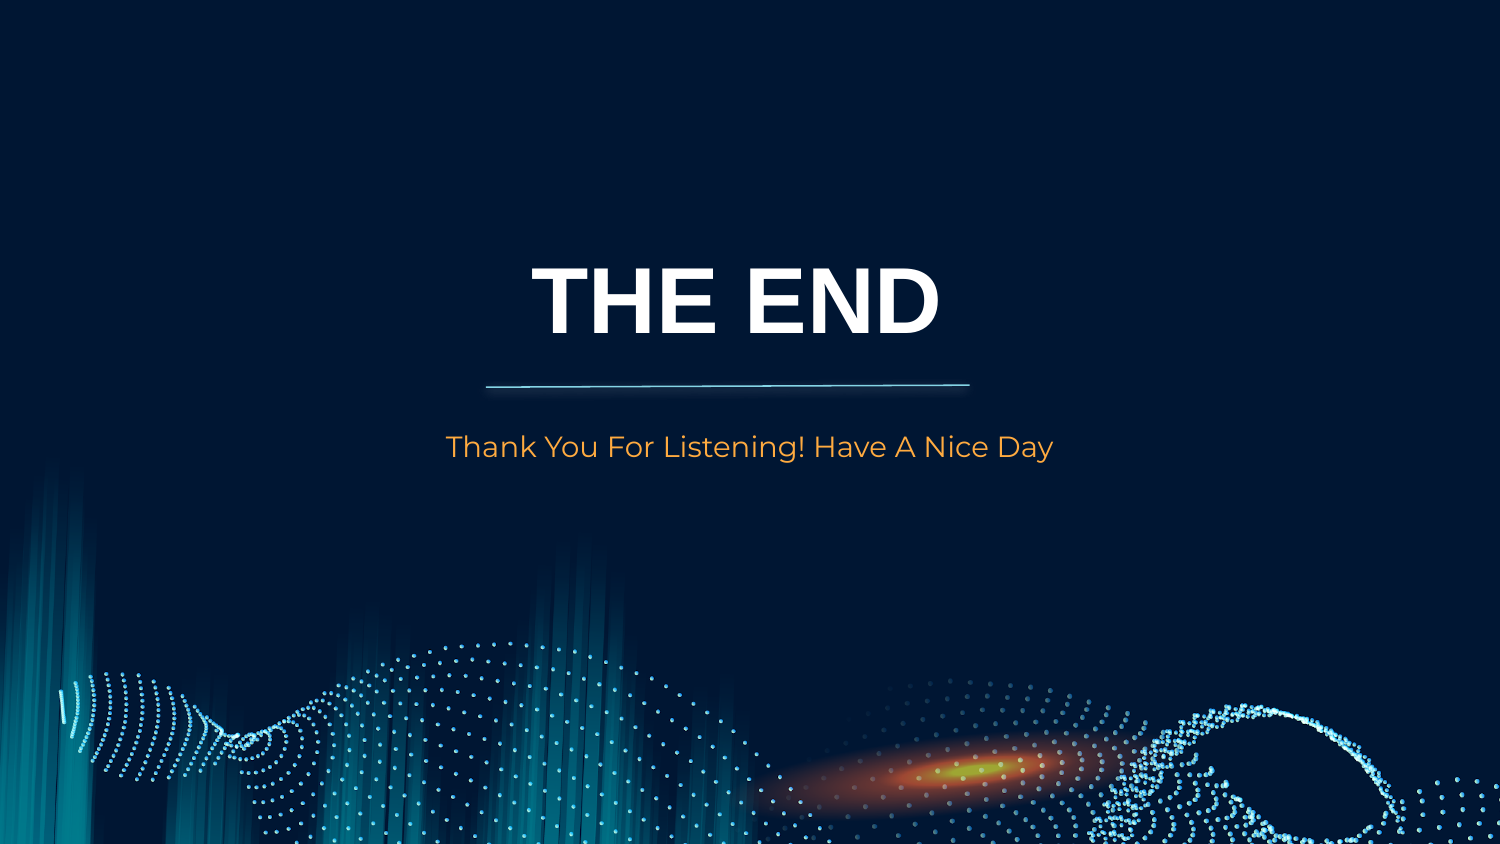

# THE END
Thank You For Listening! Have A Nice Day